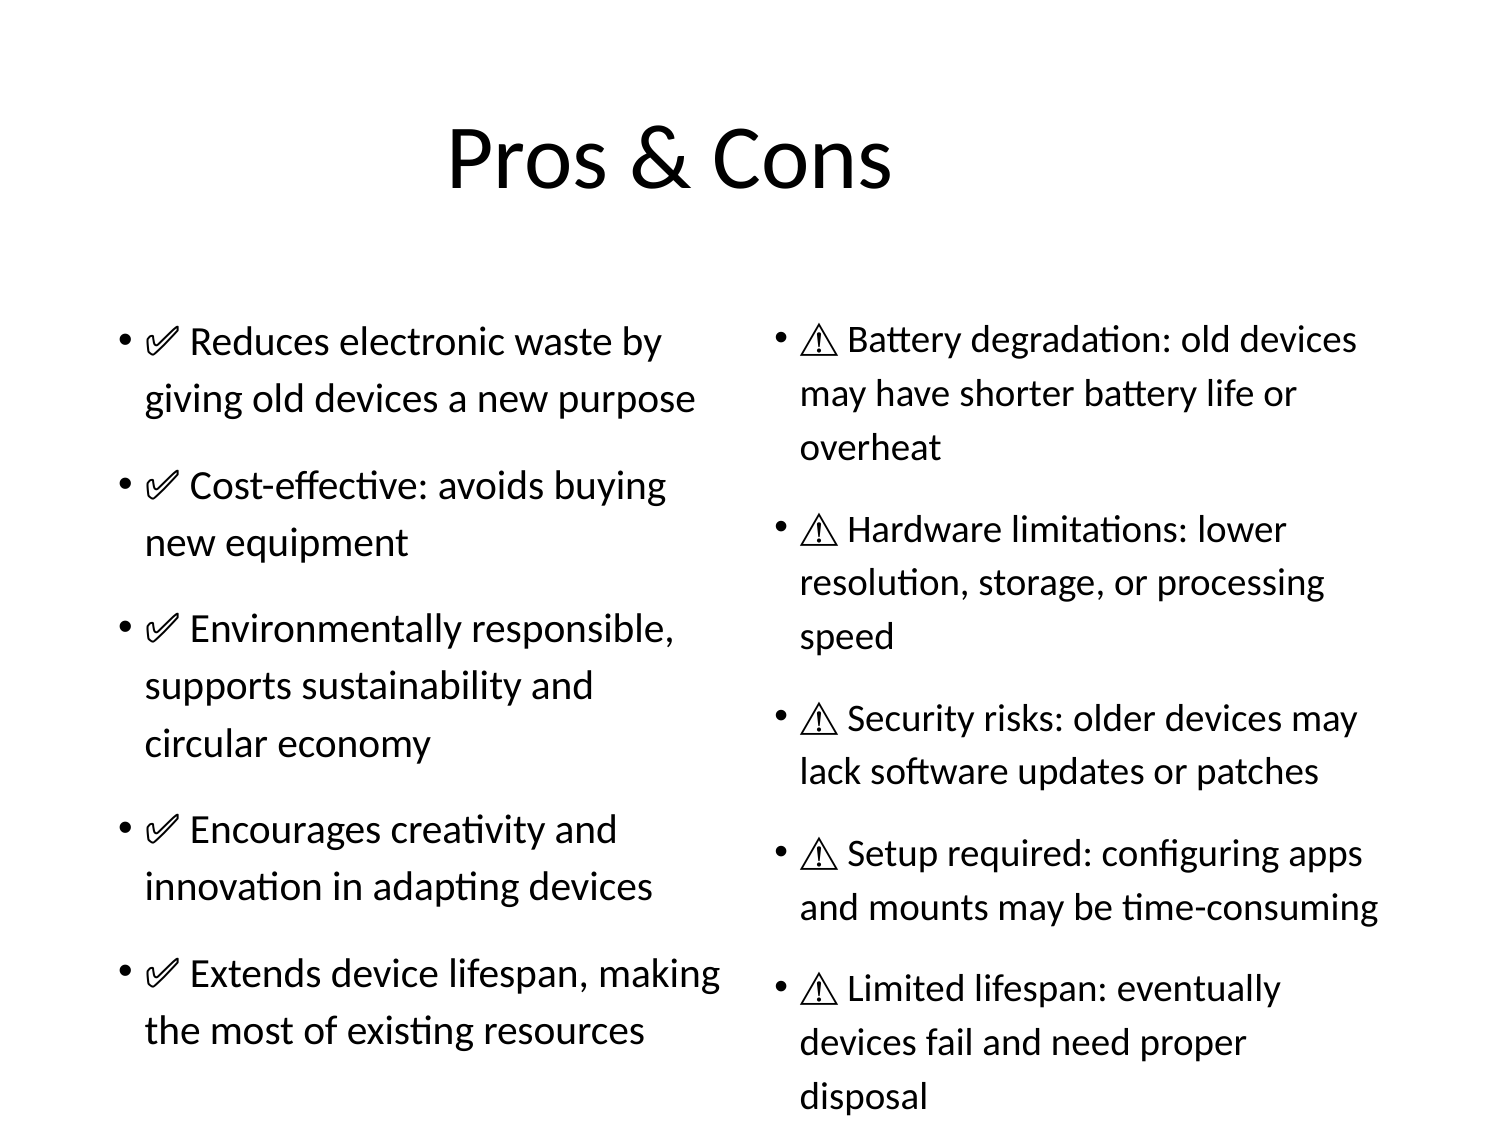

# Pros & Cons
✅ Reduces electronic waste by giving old devices a new purpose
✅ Cost-effective: avoids buying new equipment
✅ Environmentally responsible, supports sustainability and circular economy
✅ Encourages creativity and innovation in adapting devices
✅ Extends device lifespan, making the most of existing resources
⚠️ Battery degradation: old devices may have shorter battery life or overheat
⚠️ Hardware limitations: lower resolution, storage, or processing speed
⚠️ Security risks: older devices may lack software updates or patches
⚠️ Setup required: configuring apps and mounts may be time-consuming
⚠️ Limited lifespan: eventually devices fail and need proper disposal